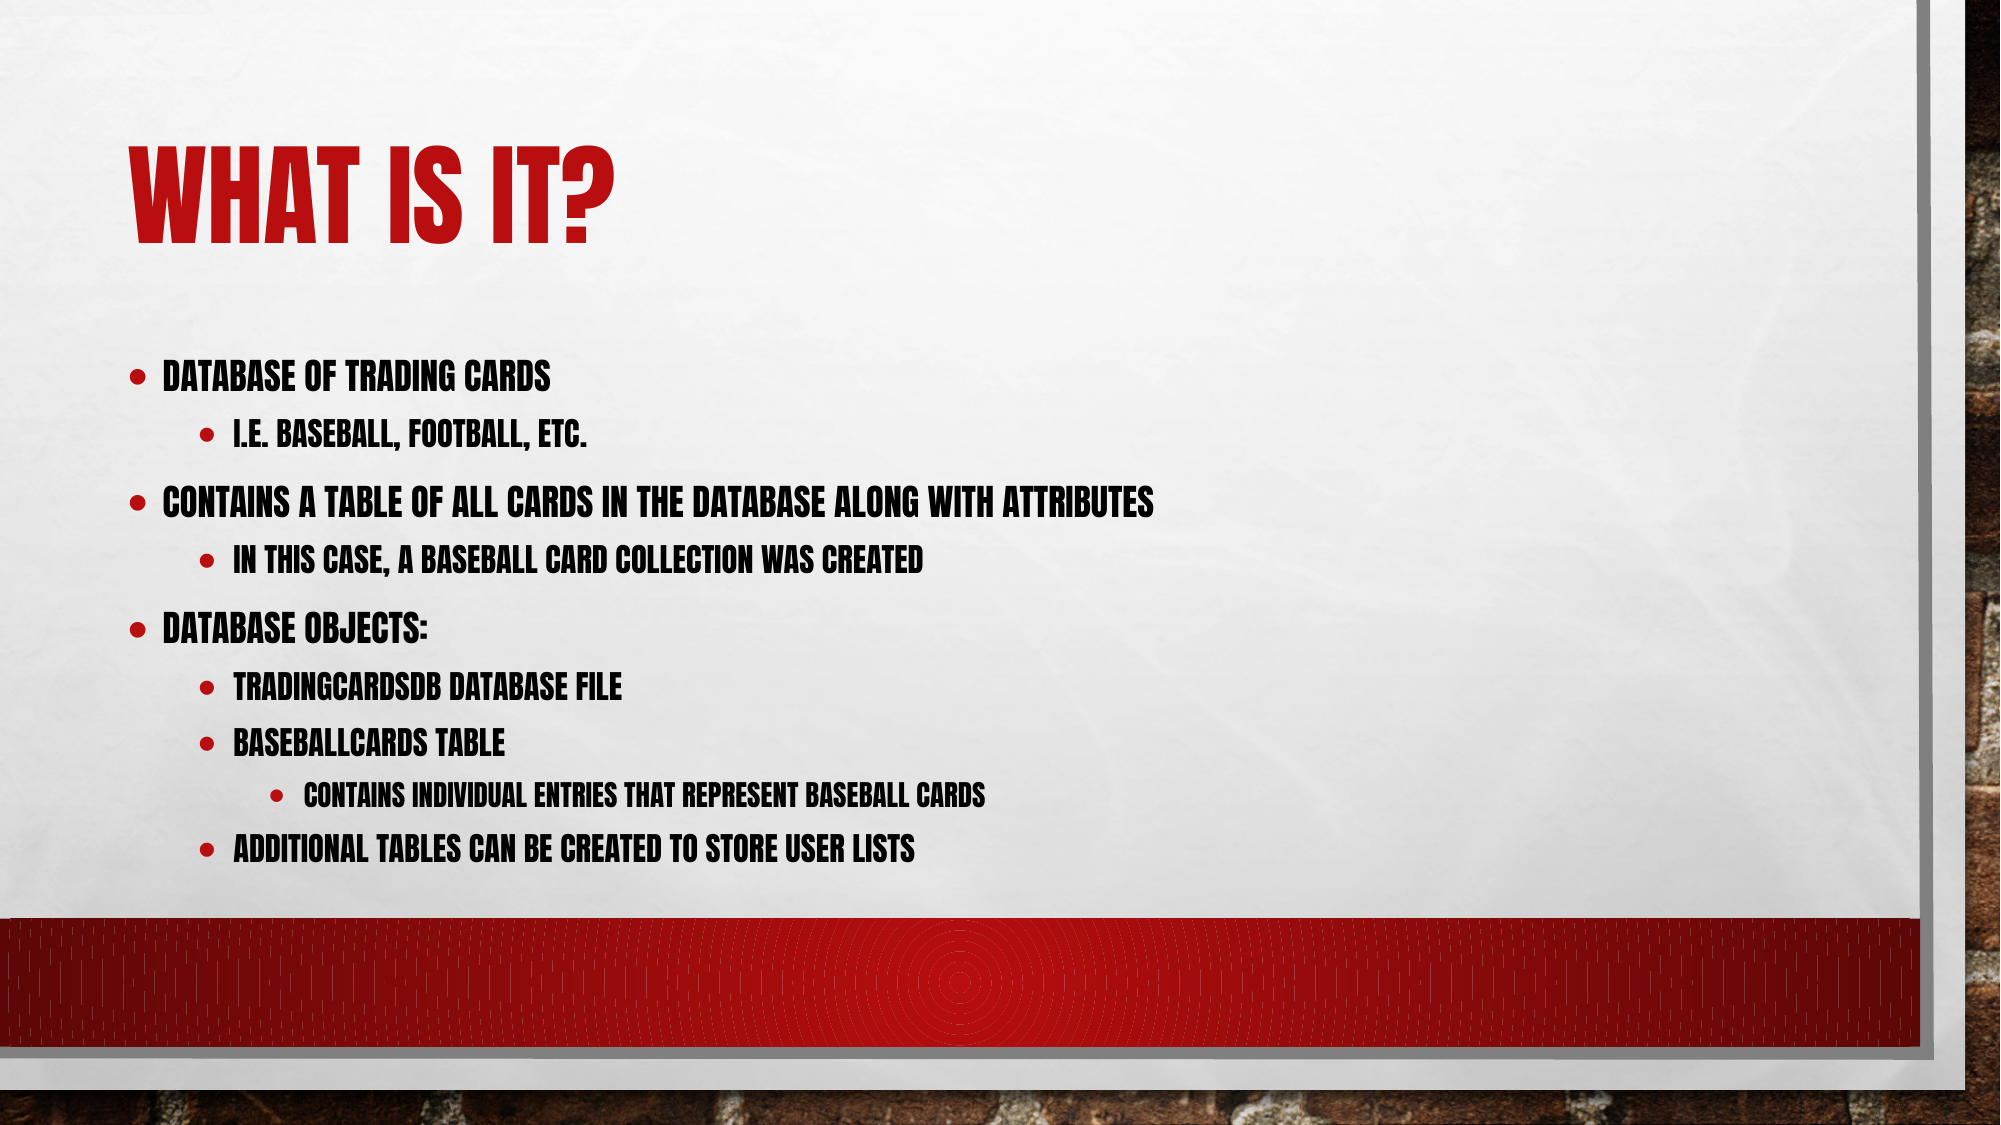

# What is it?
Database of trading cards
i.e. baseball, football, etc.
Contains a table of all cards in the database along with attributes
In this case, a baseball card collection was created
database objects:
Tradingcardsdb database file
Baseballcards table
Contains individual entries that represent baseball cards
Additional tables can be created to store user lists